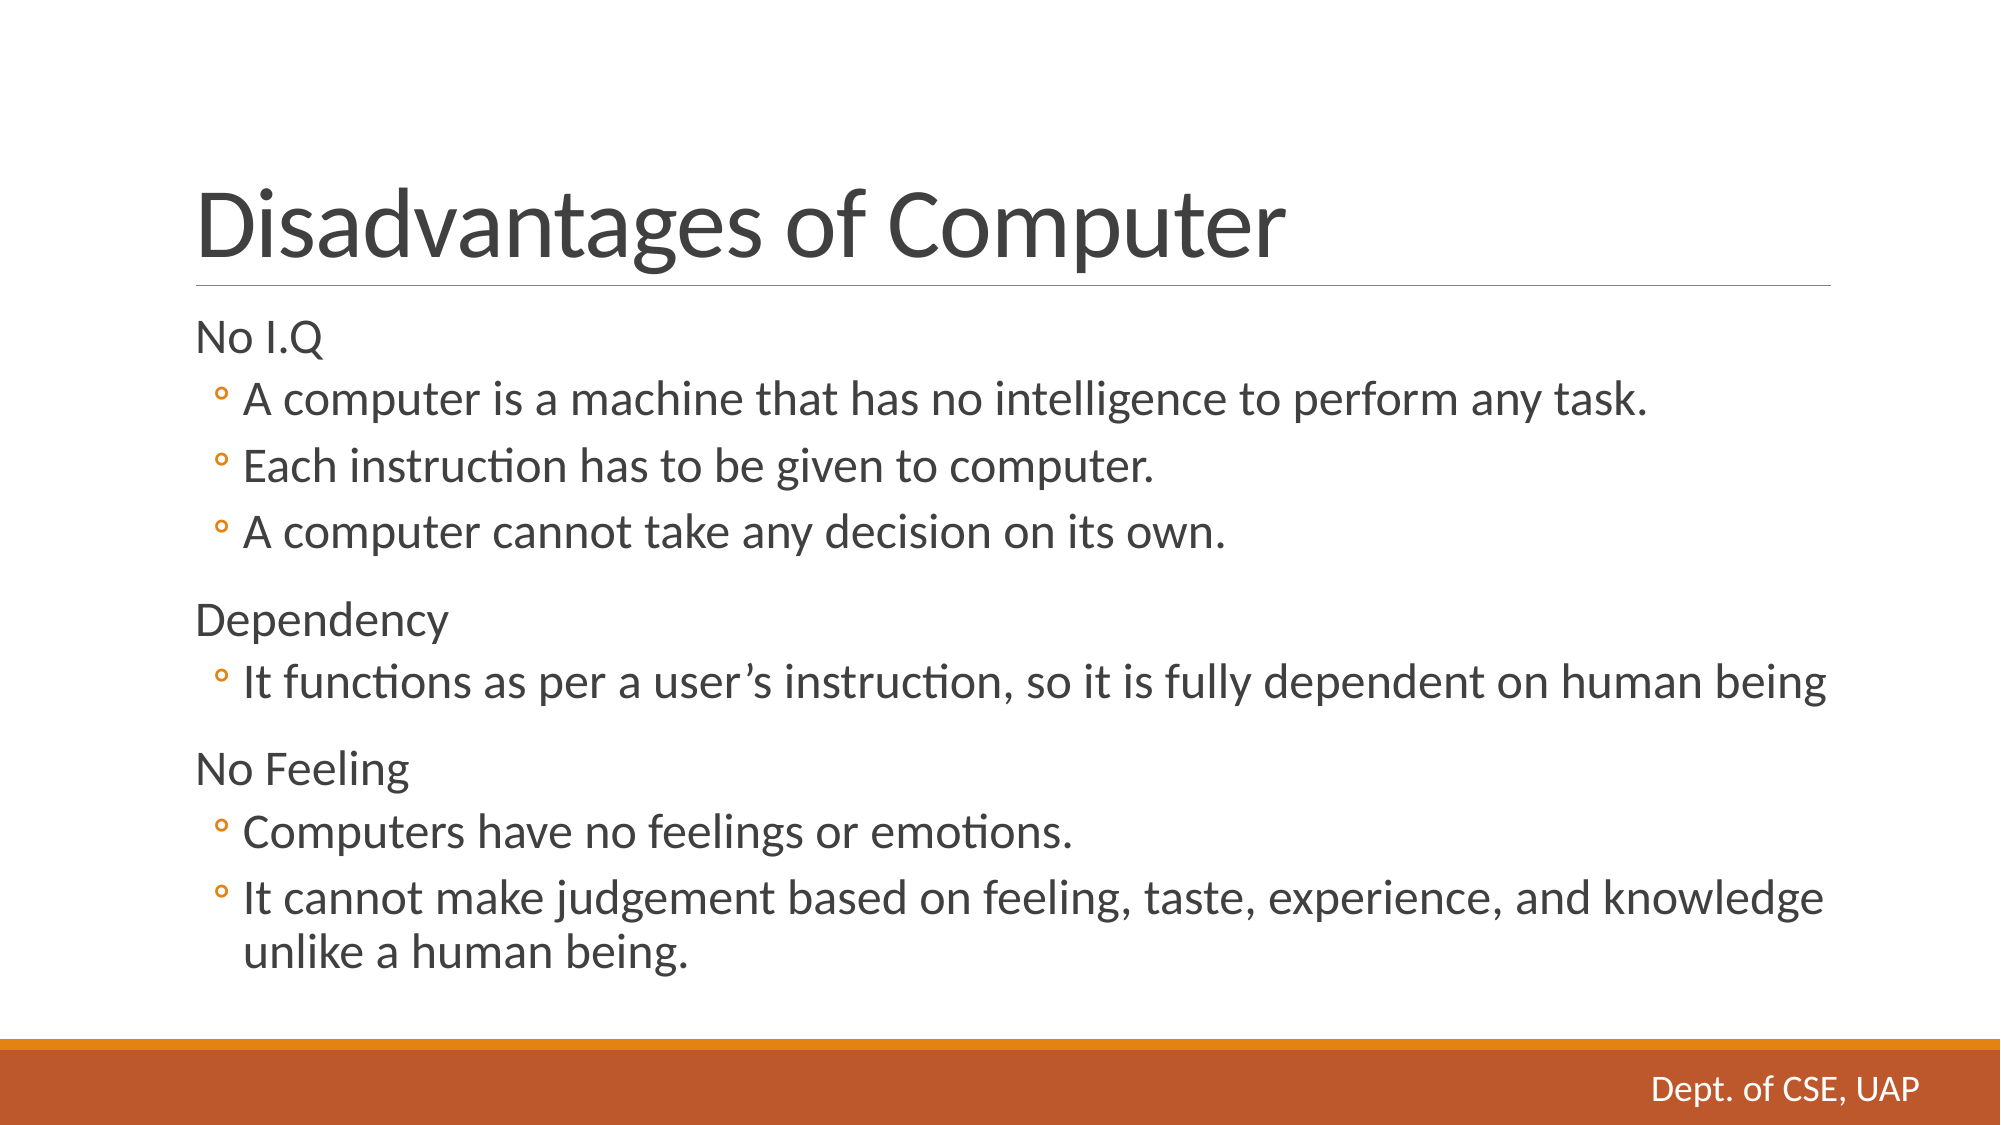

# Disadvantages of Computer
No I.Q
A computer is a machine that has no intelligence to perform any task.
Each instruction has to be given to computer.
A computer cannot take any decision on its own.
Dependency
It functions as per a user’s instruction, so it is fully dependent on human being
No Feeling
Computers have no feelings or emotions.
It cannot make judgement based on feeling, taste, experience, and knowledge unlike a human being.
Dept. of CSE, UAP